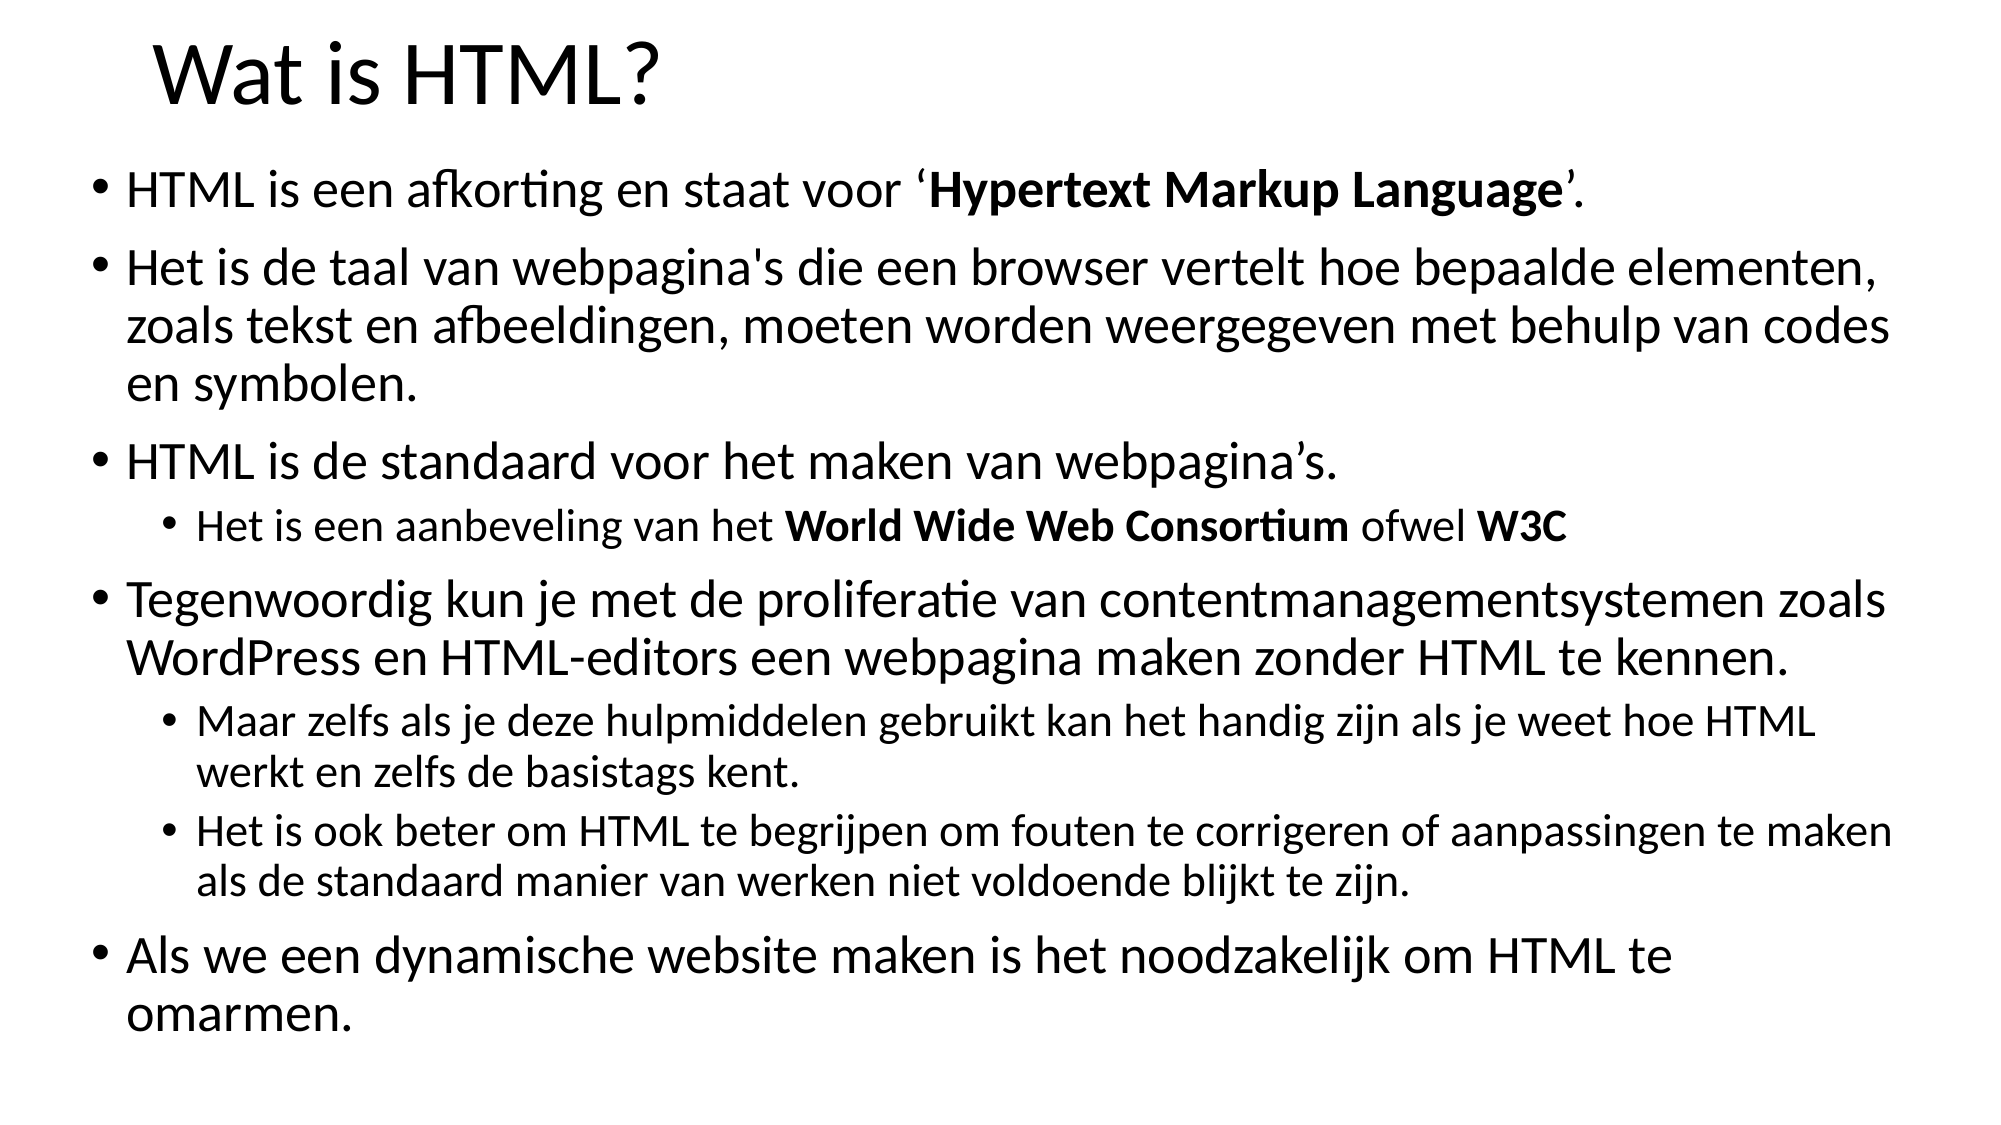

# Wat is HTML?
HTML is een afkorting en staat voor ‘Hypertext Markup Language’.
Het is de taal van webpagina's die een browser vertelt hoe bepaalde elementen, zoals tekst en afbeeldingen, moeten worden weergegeven met behulp van codes en symbolen.
HTML is de standaard voor het maken van webpagina’s.
Het is een aanbeveling van het World Wide Web Consortium ofwel W3C
Tegenwoordig kun je met de proliferatie van contentmanagementsystemen zoals WordPress en HTML-editors een webpagina maken zonder HTML te kennen.
Maar zelfs als je deze hulpmiddelen gebruikt kan het handig zijn als je weet hoe HTML werkt en zelfs de basistags kent.
Het is ook beter om HTML te begrijpen om fouten te corrigeren of aanpassingen te maken als de standaard manier van werken niet voldoende blijkt te zijn.
Als we een dynamische website maken is het noodzakelijk om HTML te omarmen.